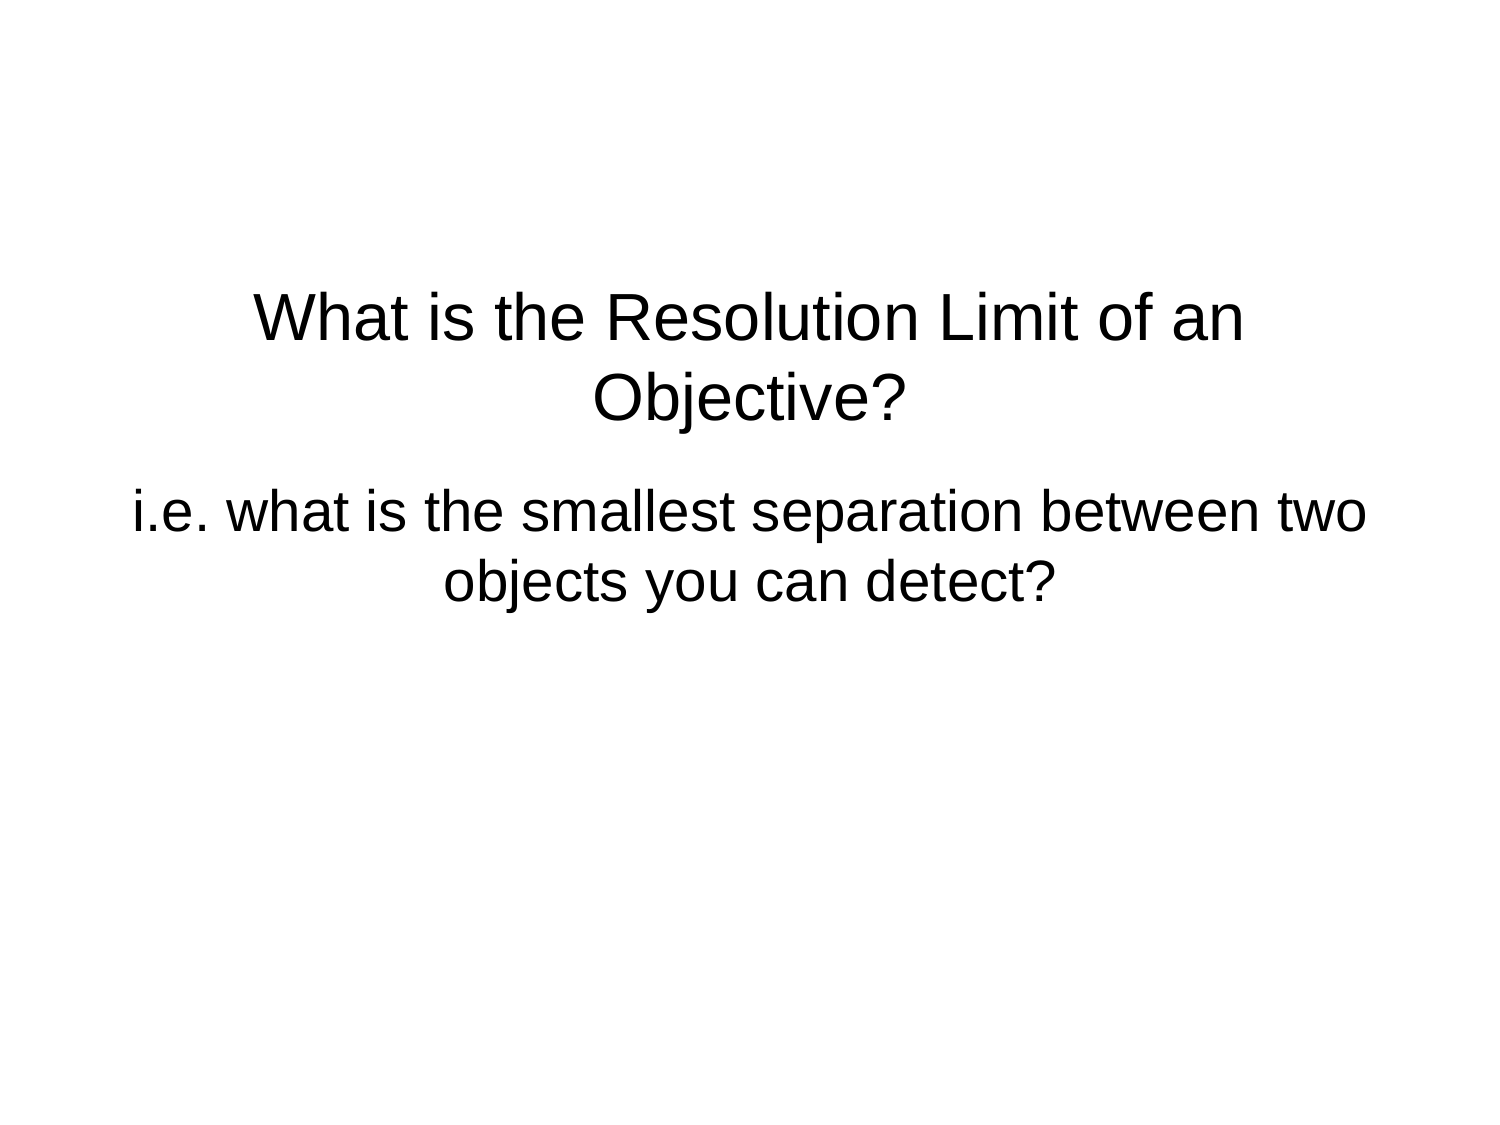

# What is the Resolution Limit of an Objective?
i.e. what is the smallest separation between two objects you can detect?